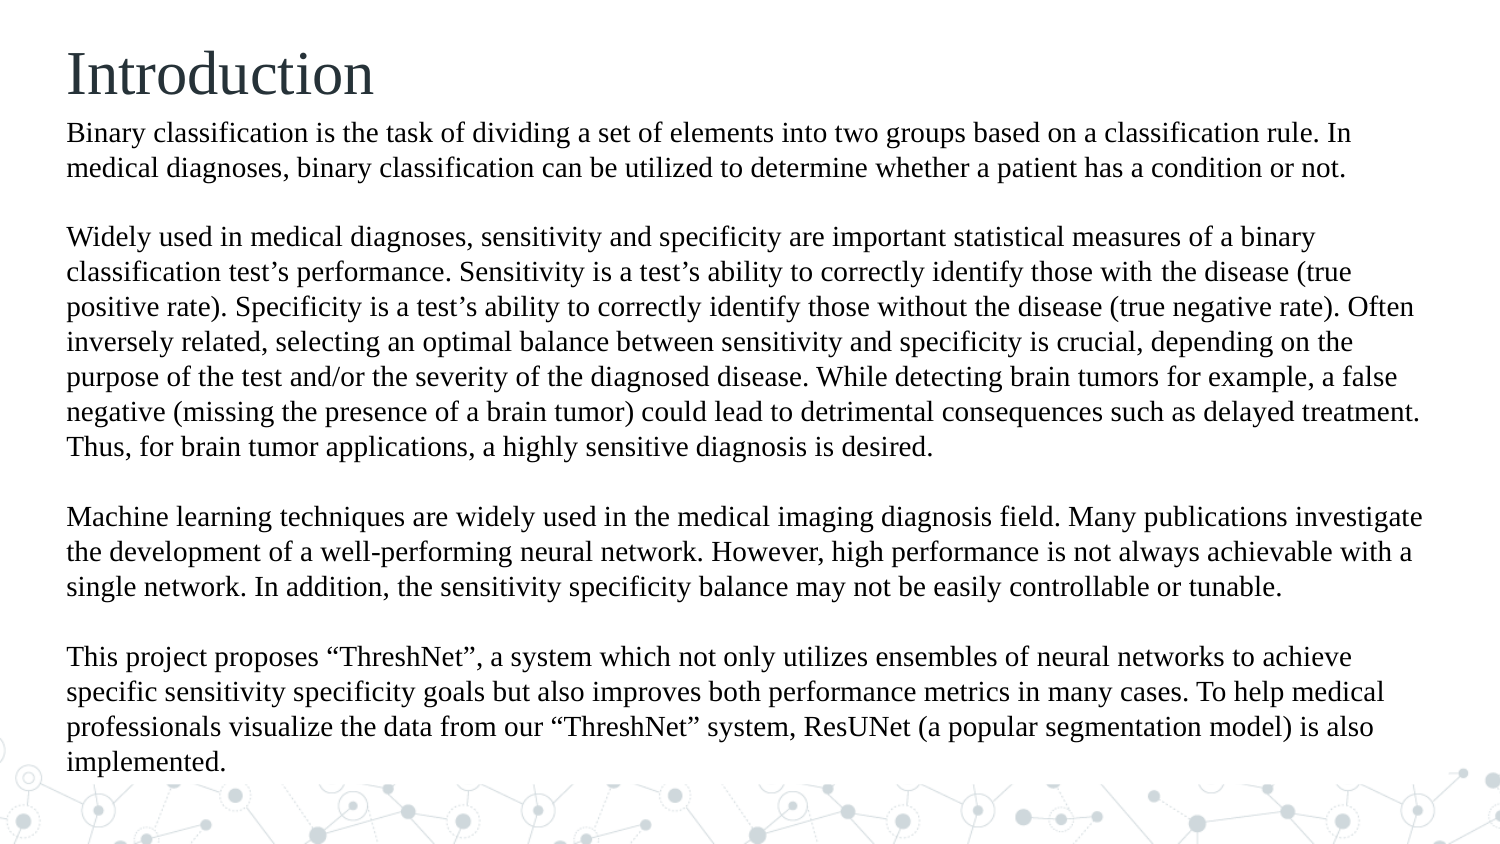

# Introduction
Binary classification is the task of dividing a set of elements into two groups based on a classification rule. In medical diagnoses, binary classification can be utilized to determine whether a patient has a condition or not.

Widely used in medical diagnoses, sensitivity and specificity are important statistical measures of a binary classification test’s performance. Sensitivity is a test’s ability to correctly identify those with the disease (true positive rate). Specificity is a test’s ability to correctly identify those without the disease (true negative rate). Often inversely related, selecting an optimal balance between sensitivity and specificity is crucial, depending on the purpose of the test and/or the severity of the diagnosed disease. While detecting brain tumors for example, a false negative (missing the presence of a brain tumor) could lead to detrimental consequences such as delayed treatment. Thus, for brain tumor applications, a highly sensitive diagnosis is desired.

Machine learning techniques are widely used in the medical imaging diagnosis field. Many publications investigate the development of a well-performing neural network. However, high performance is not always achievable with a single network. In addition, the sensitivity specificity balance may not be easily controllable or tunable.

This project proposes “ThreshNet”, a system which not only utilizes ensembles of neural networks to achieve specific sensitivity specificity goals but also improves both performance metrics in many cases. To help medical professionals visualize the data from our “ThreshNet” system, ResUNet (a popular segmentation model) is also implemented.